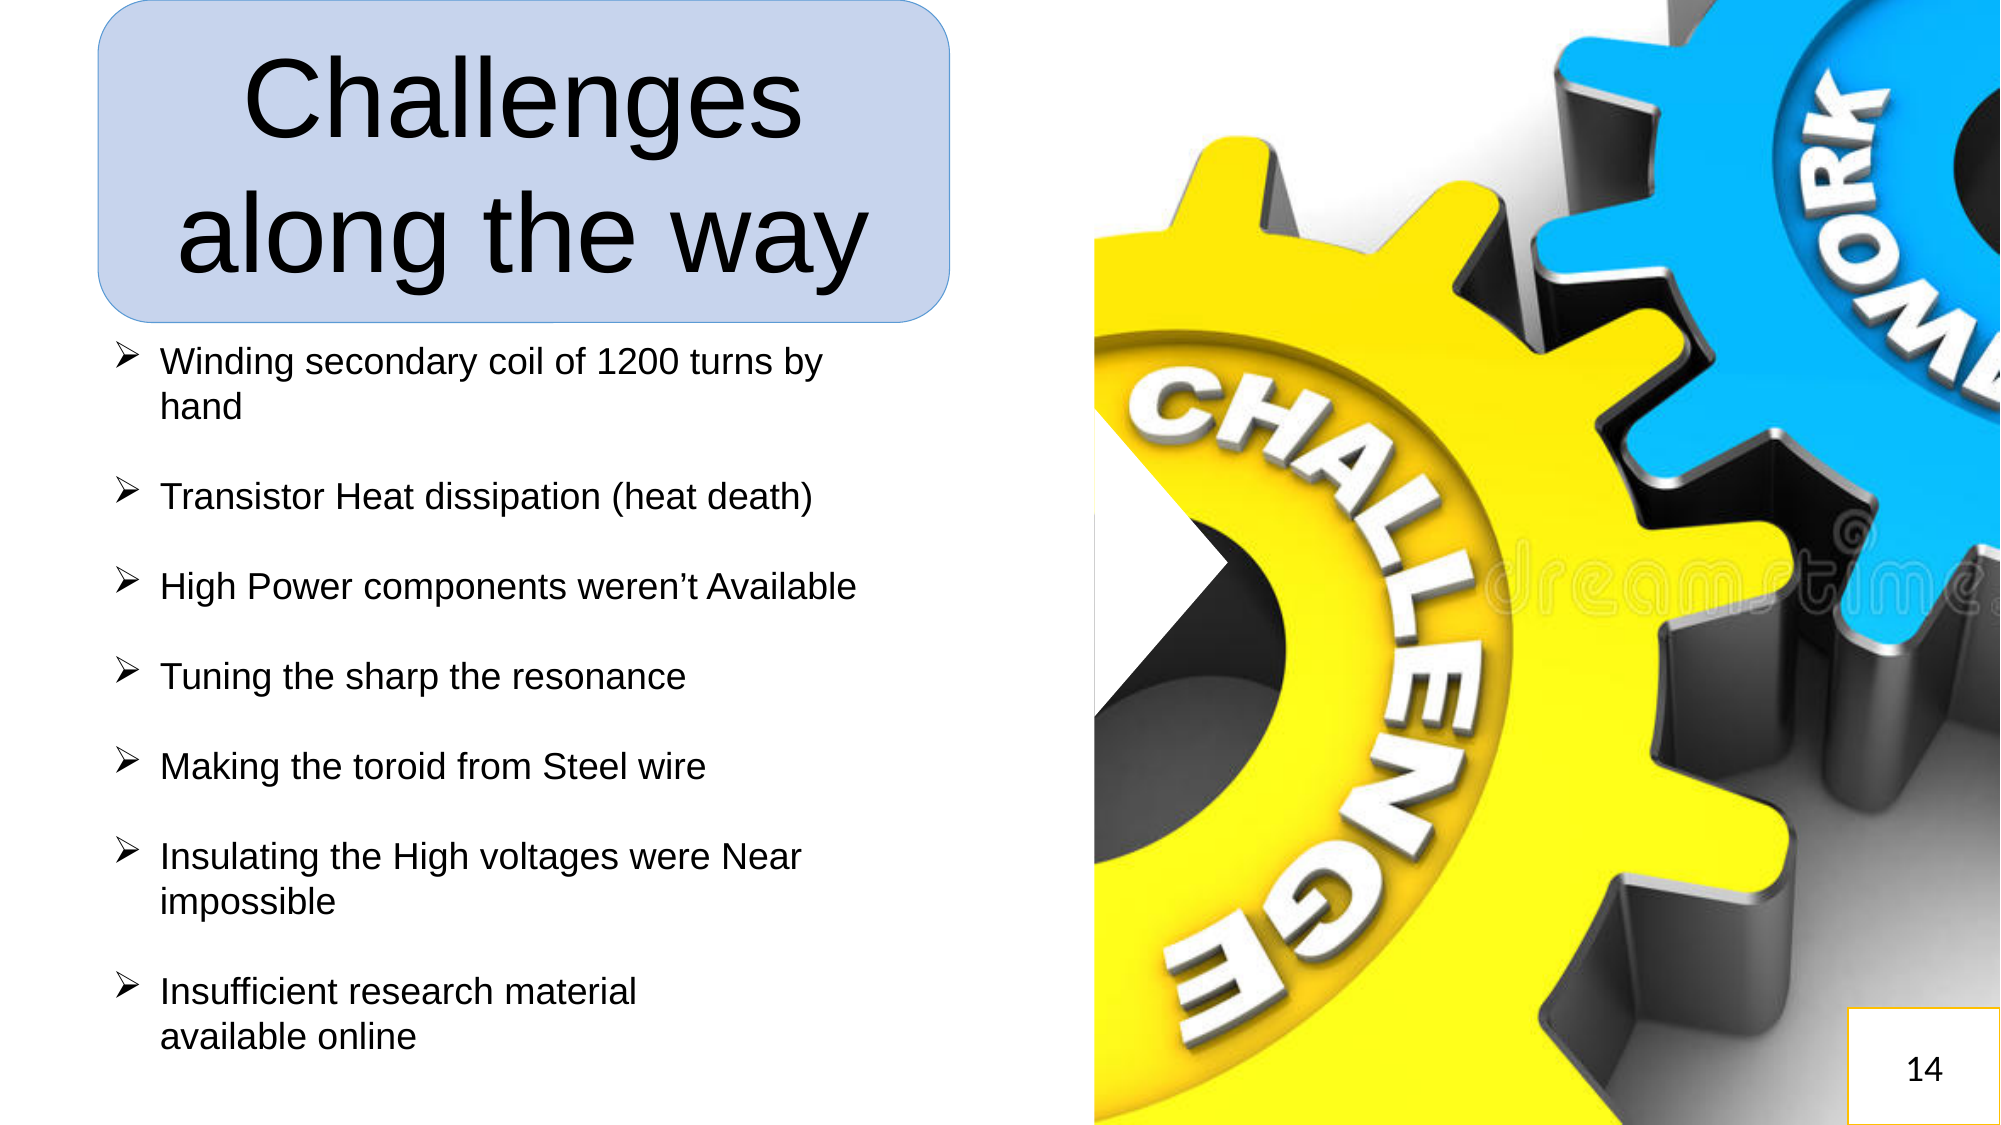

Challenges along the way
Winding secondary coil of 1200 turns by hand

Transistor Heat dissipation (heat death)

High Power components weren’t Available

Tuning the sharp the resonance

Making the toroid from Steel wire

Insulating the High voltages were Near impossible

Insufficient research material available online

14